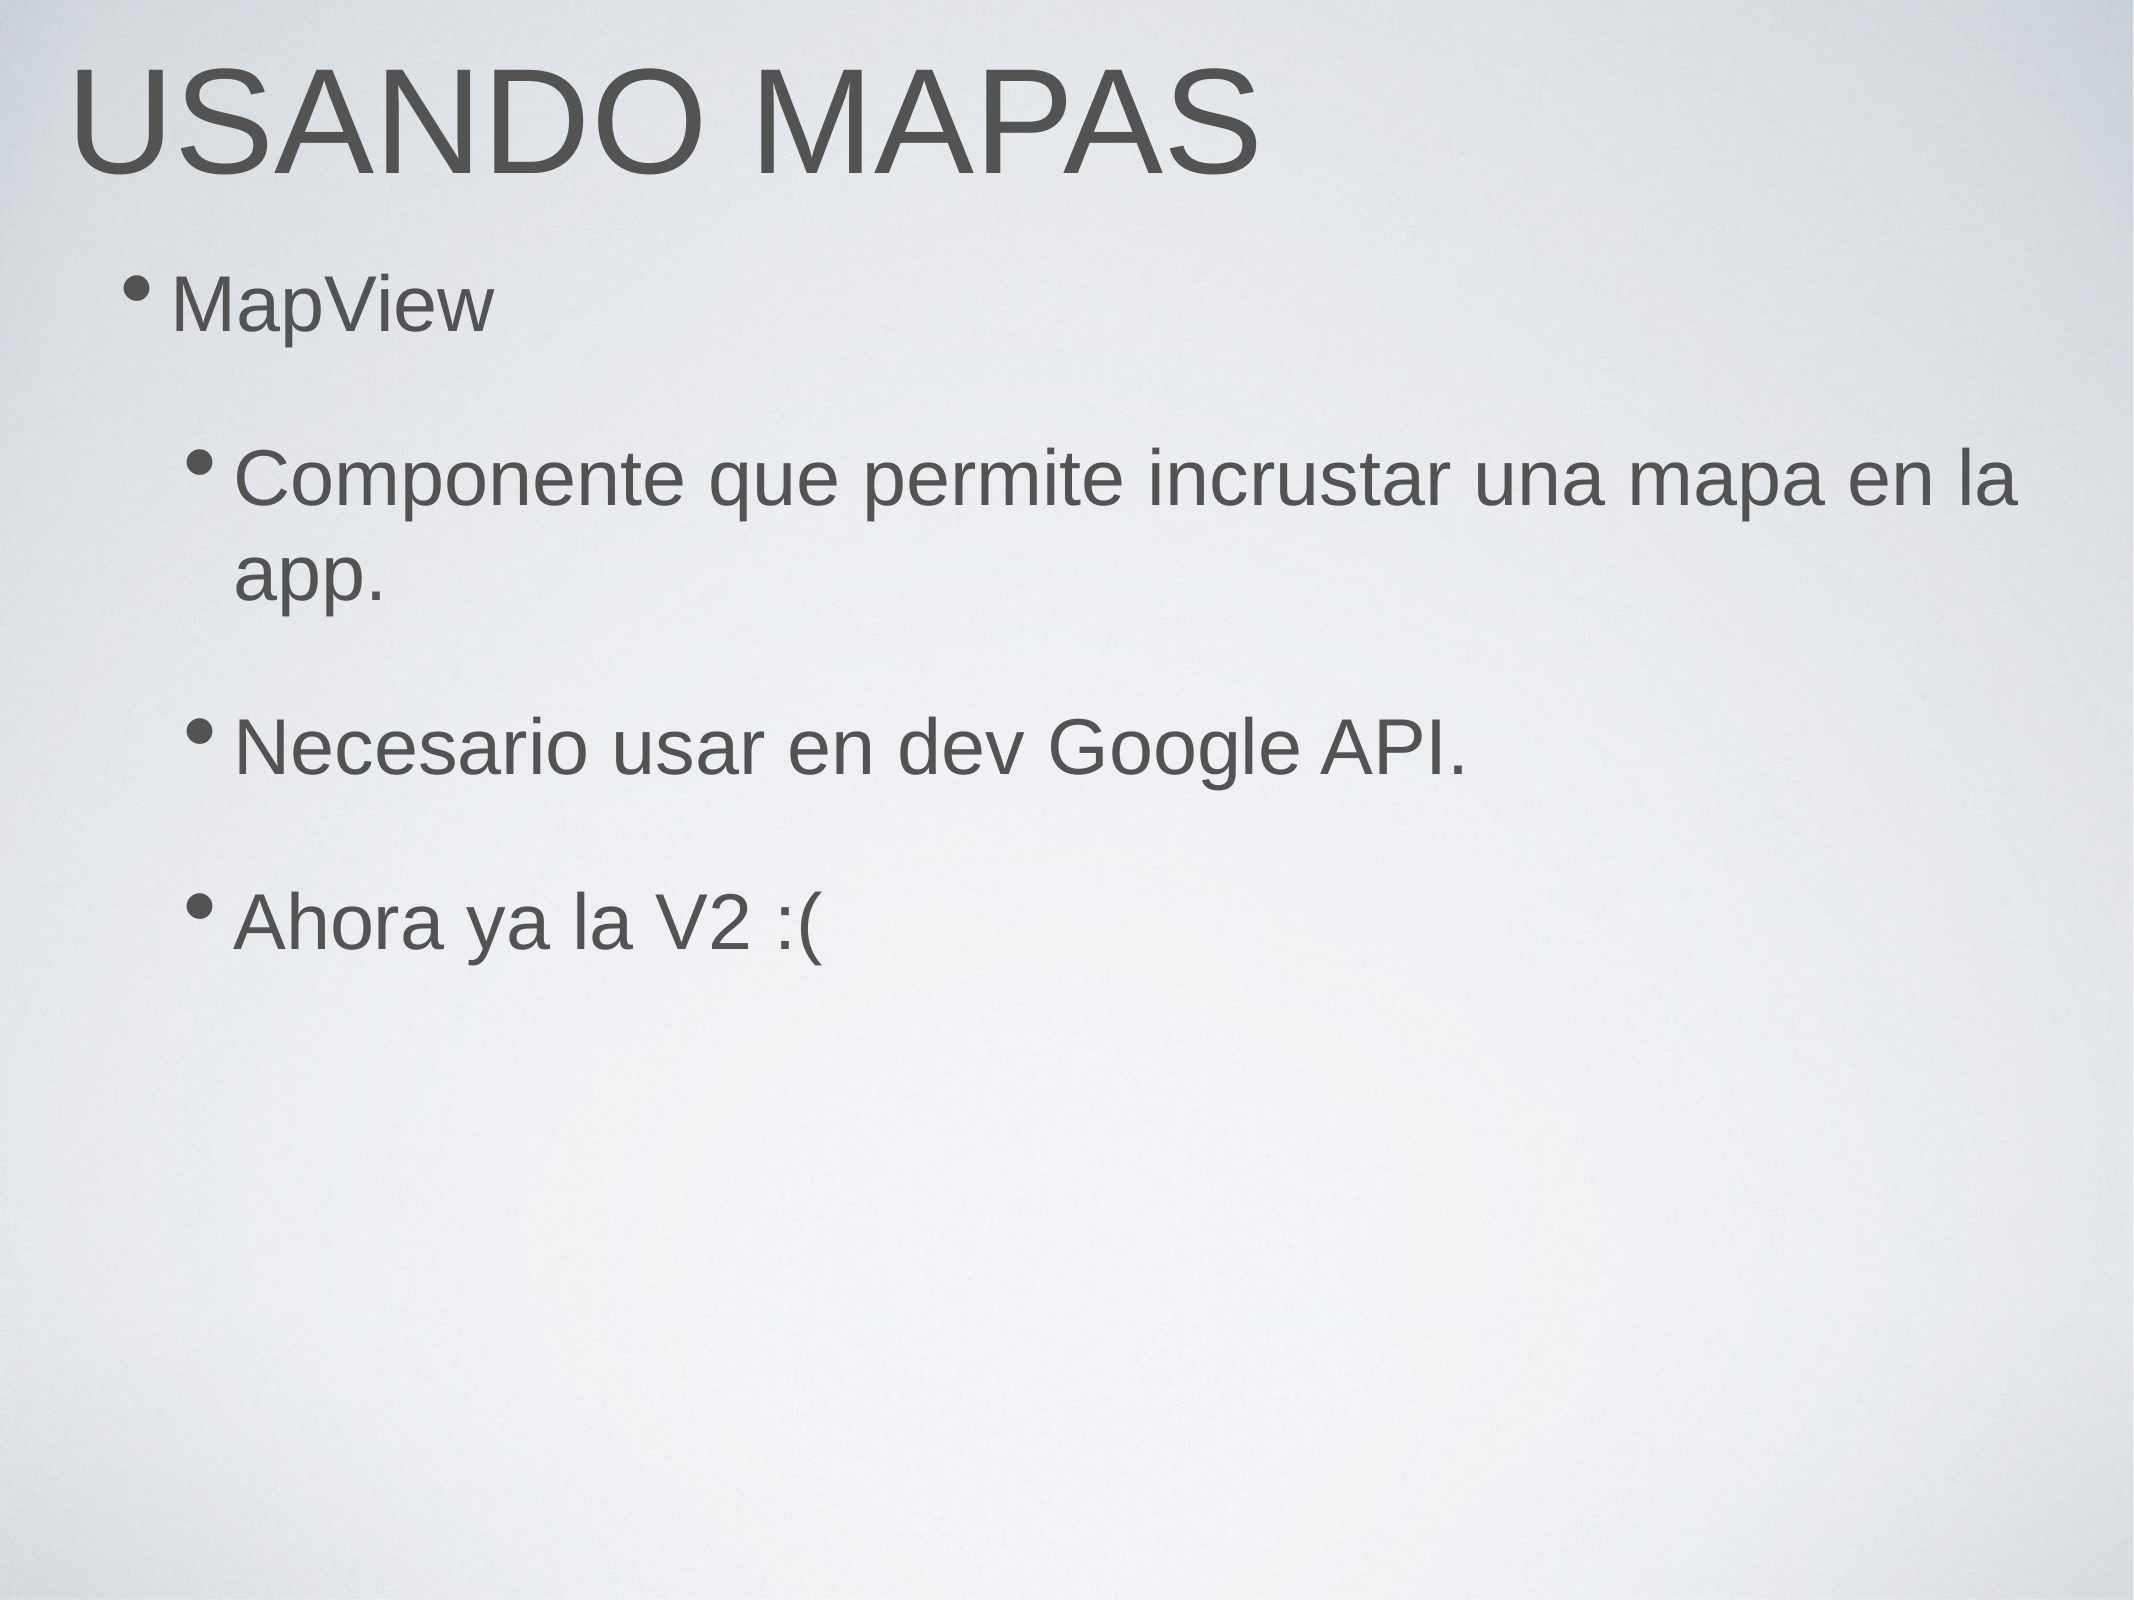

# Usando mapas
MapView
Componente que permite incrustar una mapa en la app.
Necesario usar en dev Google API.
Ahora ya la V2 :(